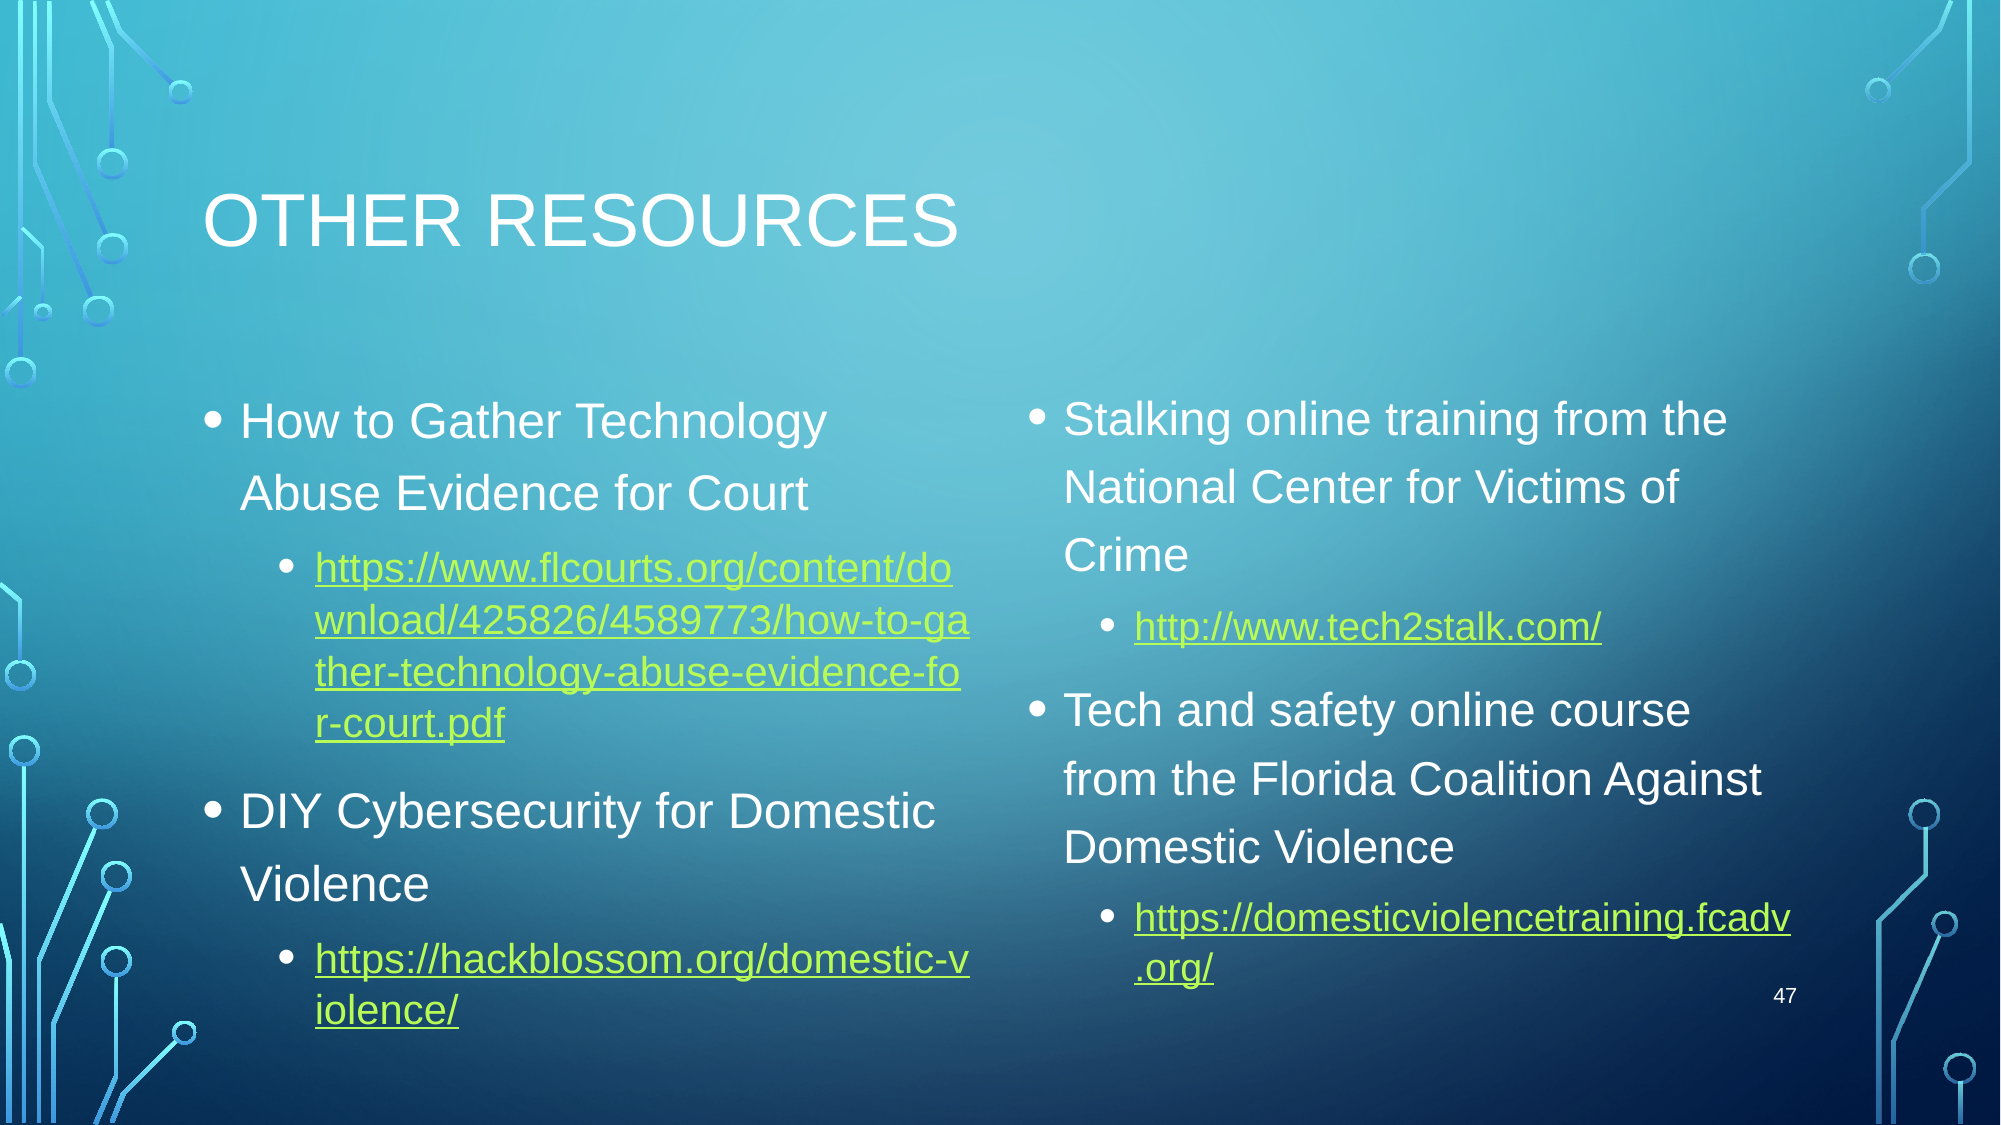

# Other resources
How to Gather Technology Abuse Evidence for Court
https://www.flcourts.org/content/download/425826/4589773/how-to-gather-technology-abuse-evidence-for-court.pdf
DIY Cybersecurity for Domestic Violence
https://hackblossom.org/domestic-violence/
Stalking online training from the National Center for Victims of Crime
http://www.tech2stalk.com/
Tech and safety online course from the Florida Coalition Against Domestic Violence
https://domesticviolencetraining.fcadv.org/
47